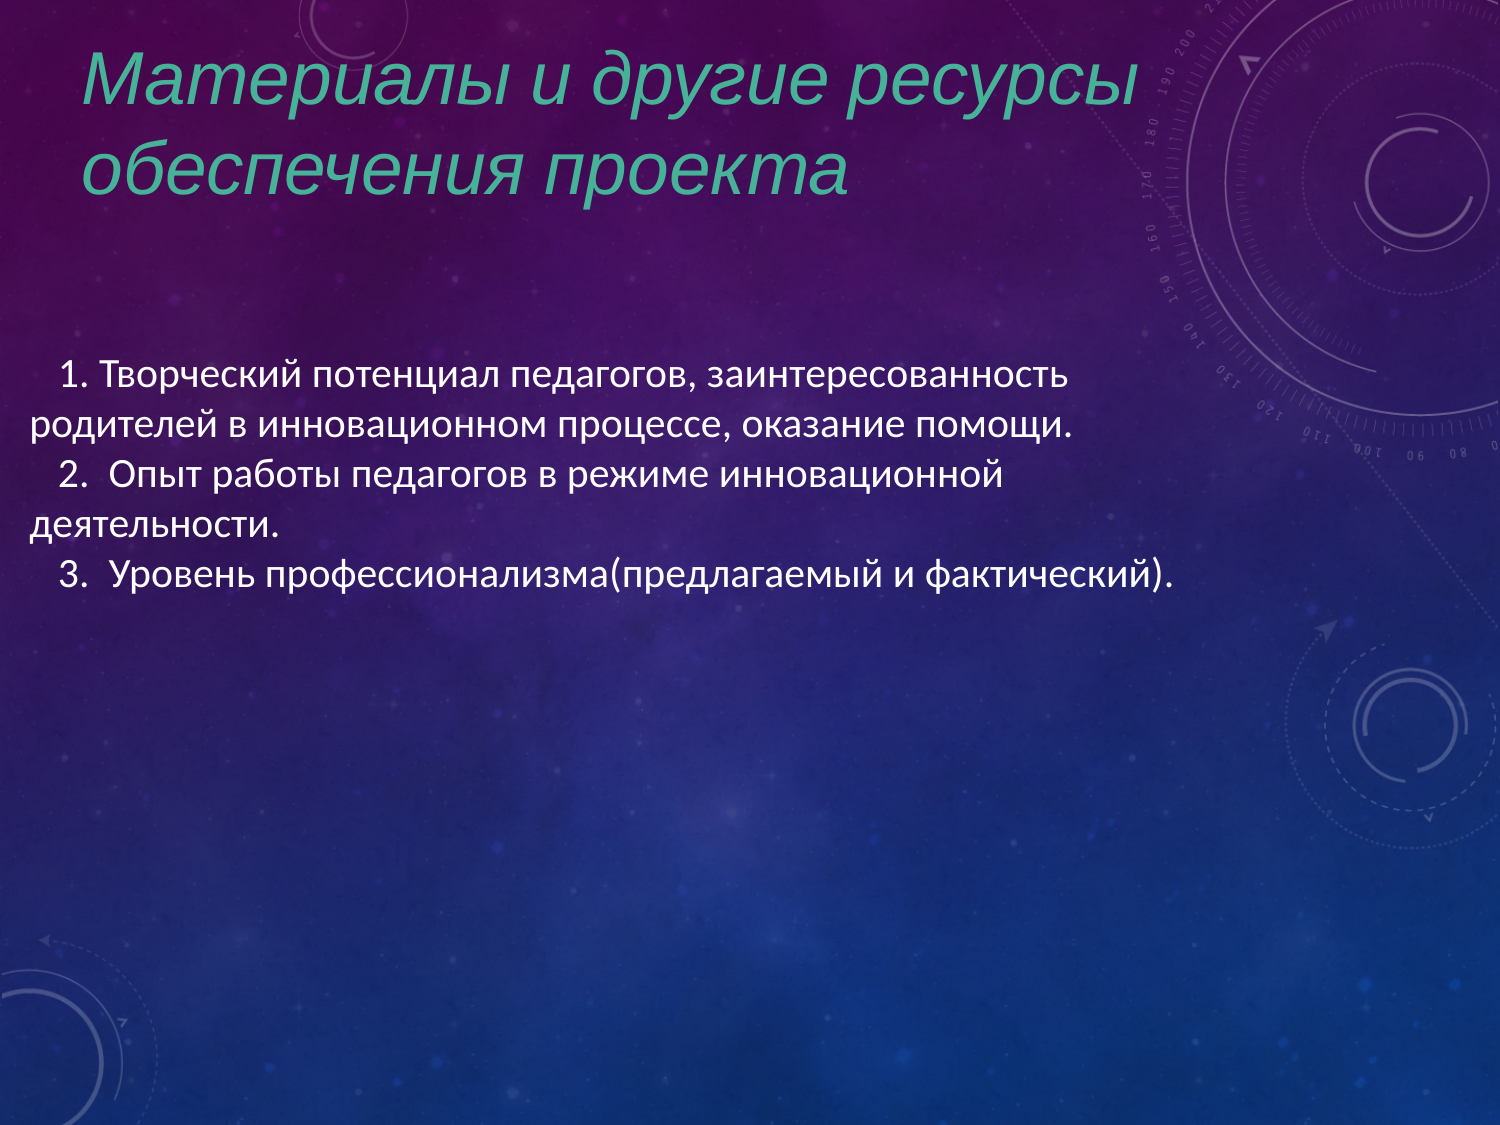

Материалы и другие ресурсы обеспечения проекта
   1. Творческий потенциал педагогов, заинтересованность родителей в инновационном процессе, оказание помощи.
   2.  Опыт работы педагогов в режиме инновационной деятельности.
   3.  Уровень профессионализма(предлагаемый и фактический).